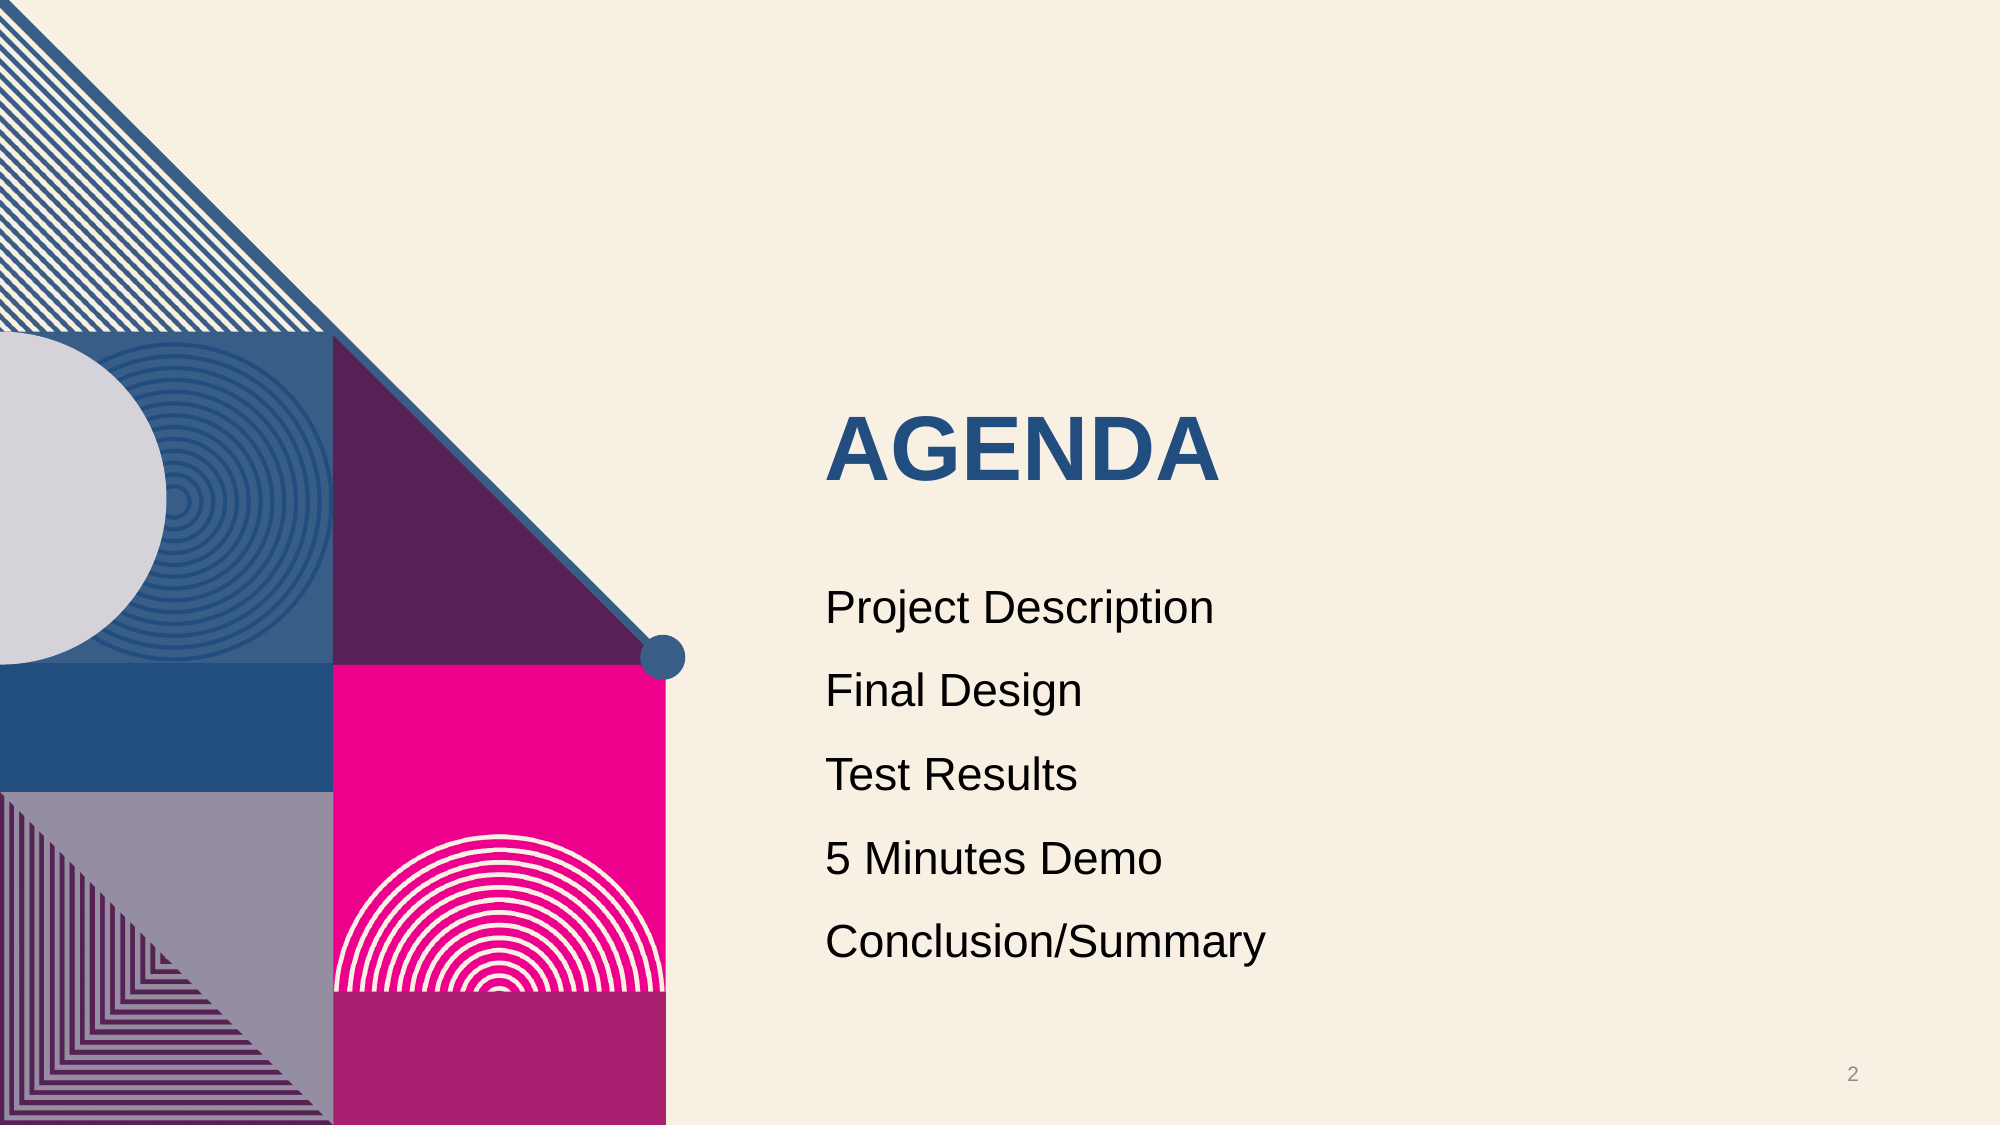

# Agenda
Project Description
Final Design
Test Results
5 Minutes Demo
Conclusion/Summary
2